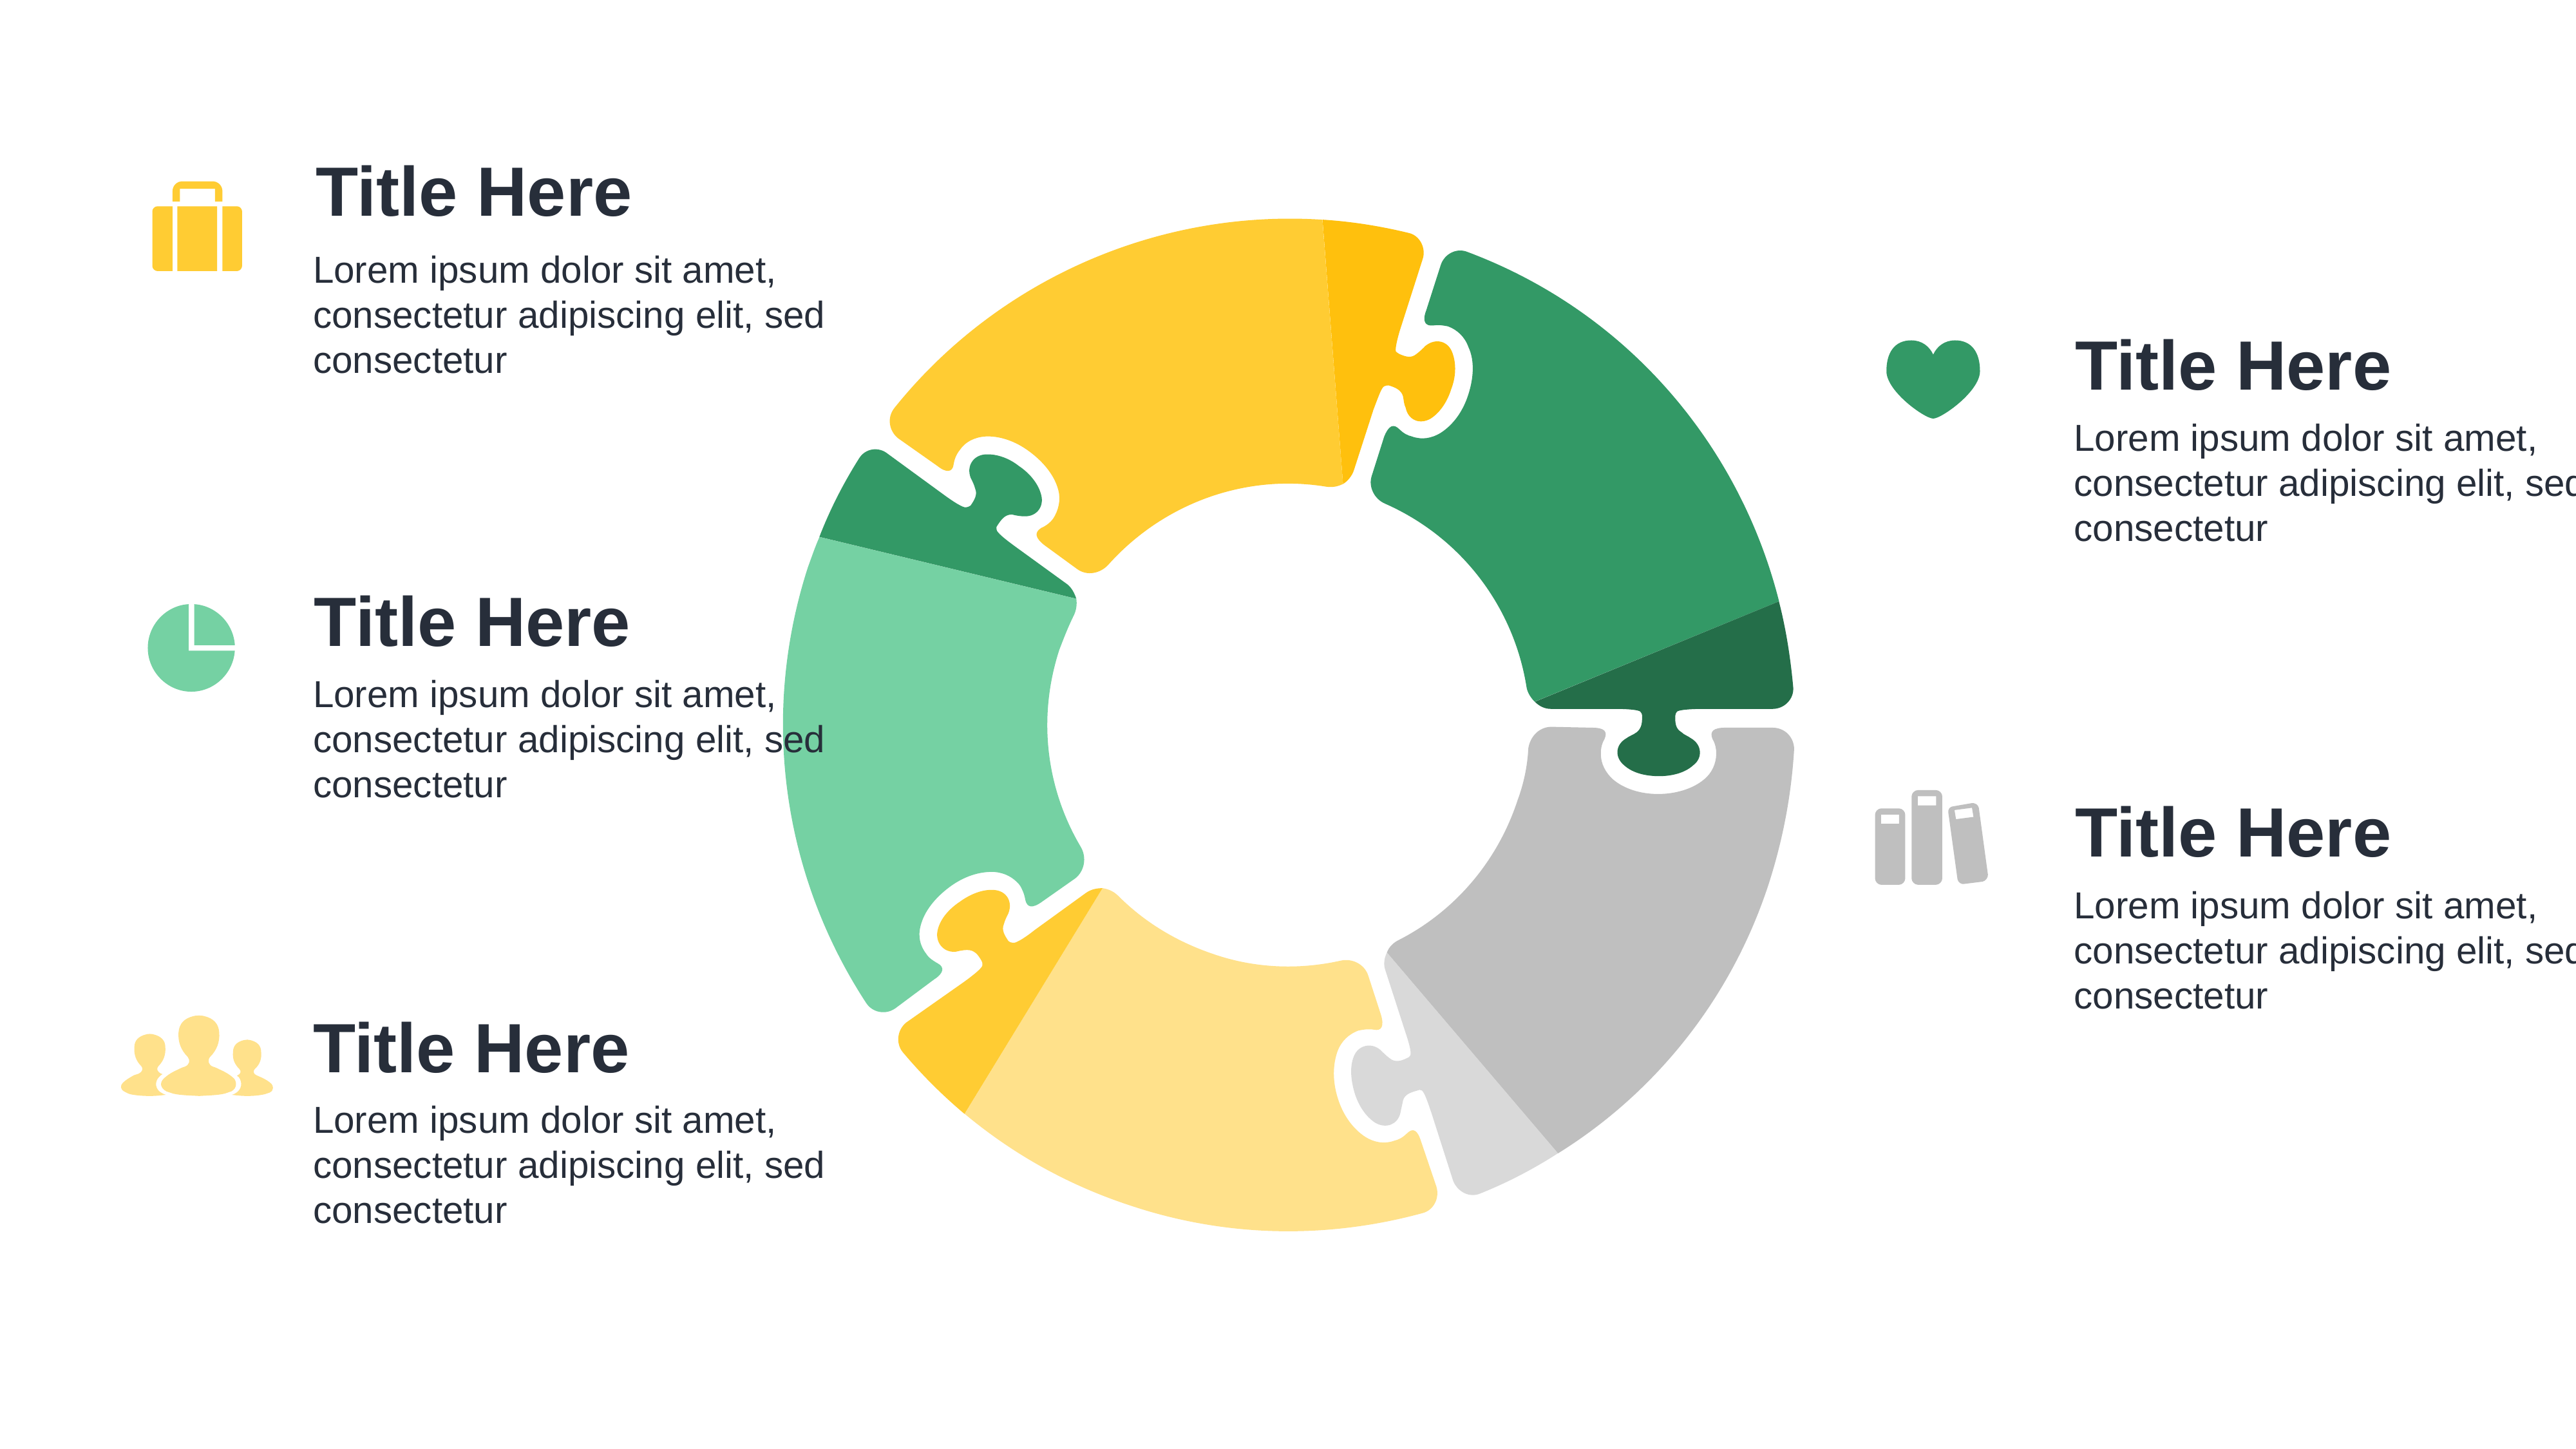

Title Here

Lorem ipsum dolor sit amet, consectetur adipiscing elit, sed consectetur

Title Here

Lorem ipsum dolor sit amet, consectetur adipiscing elit, sed consectetur

Title Here

Lorem ipsum dolor sit amet, consectetur adipiscing elit, sed consectetur

Title Here

Lorem ipsum dolor sit amet, consectetur adipiscing elit, sed consectetur

Title Here

Lorem ipsum dolor sit amet, consectetur adipiscing elit, sed consectetur